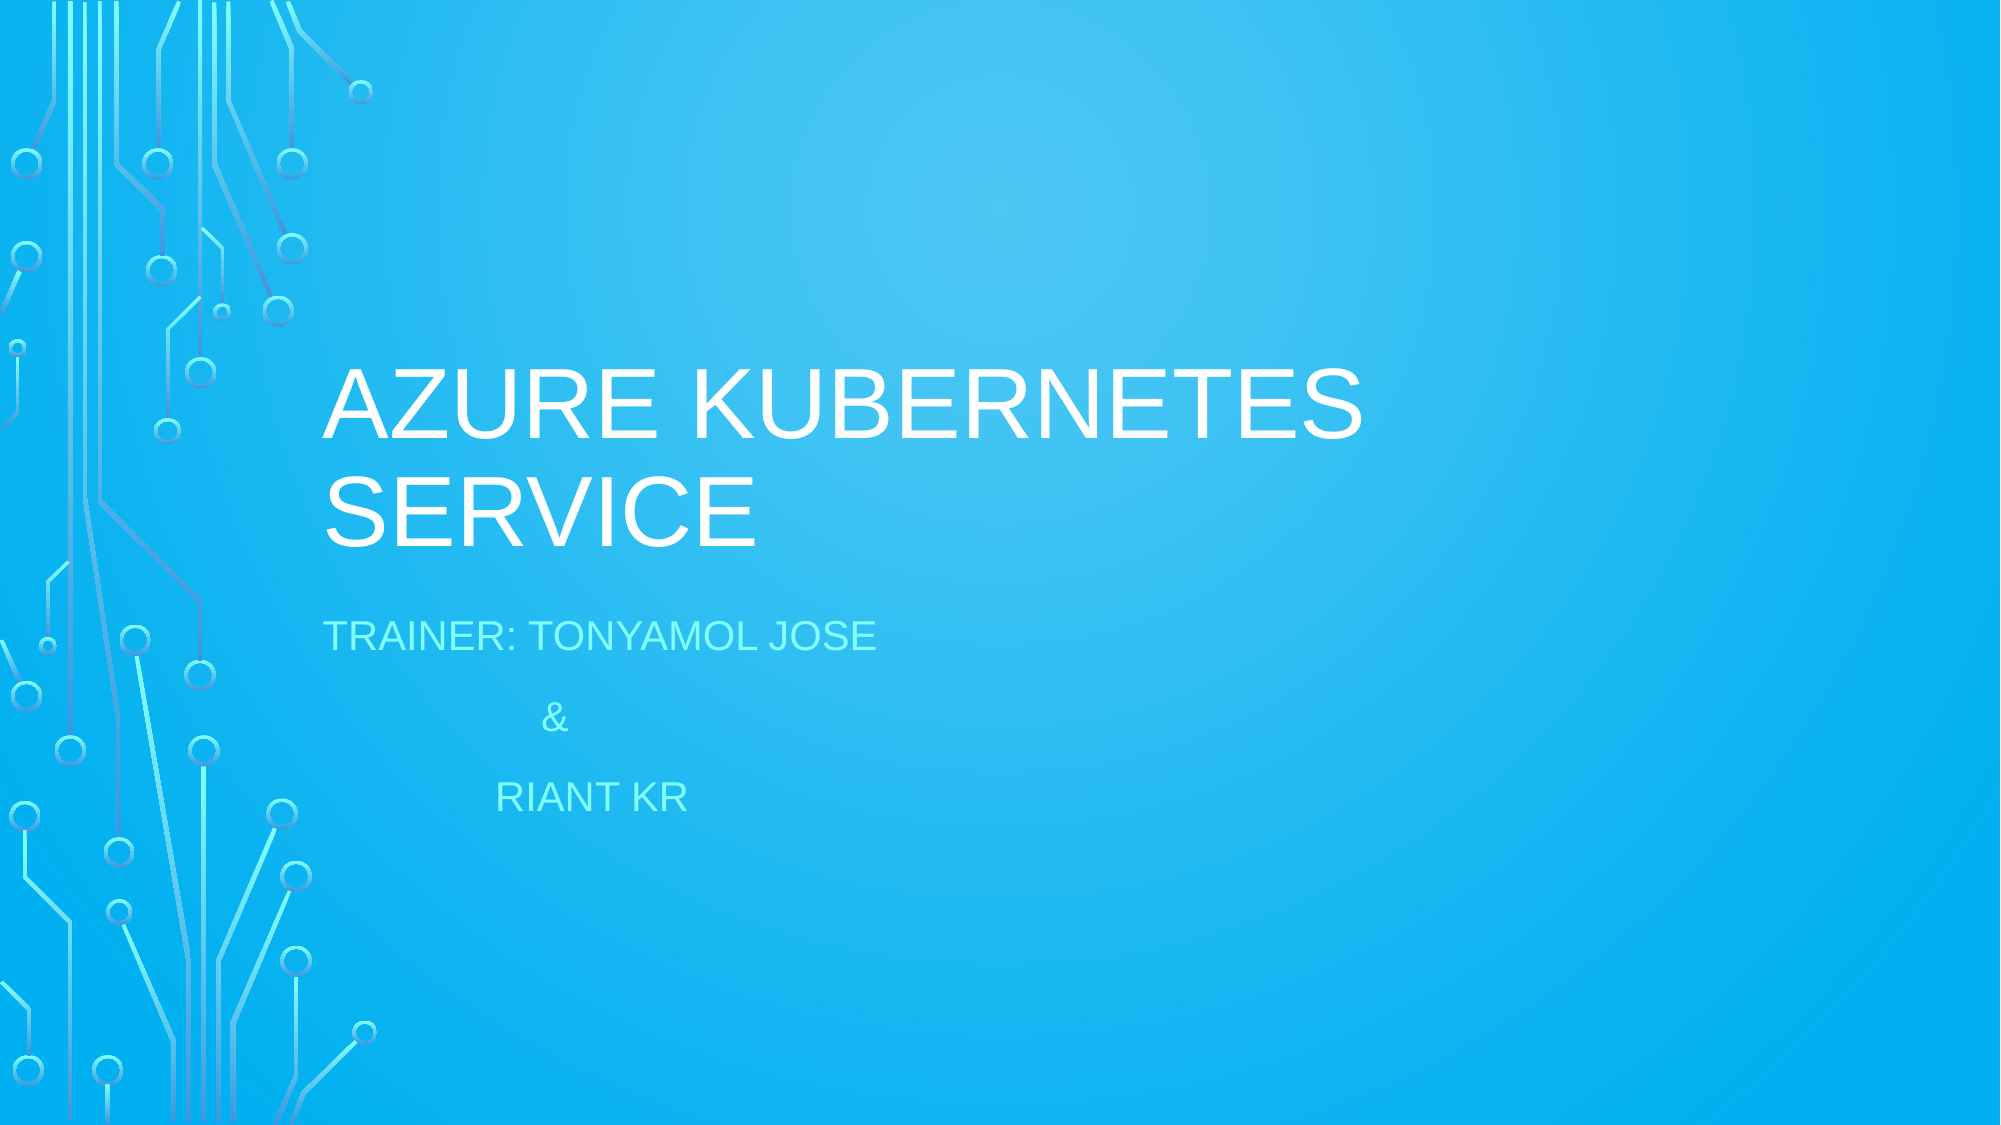

# Azure Kubernetes Service
Trainer: Tonyamol Jose
                   &
               Riant KR